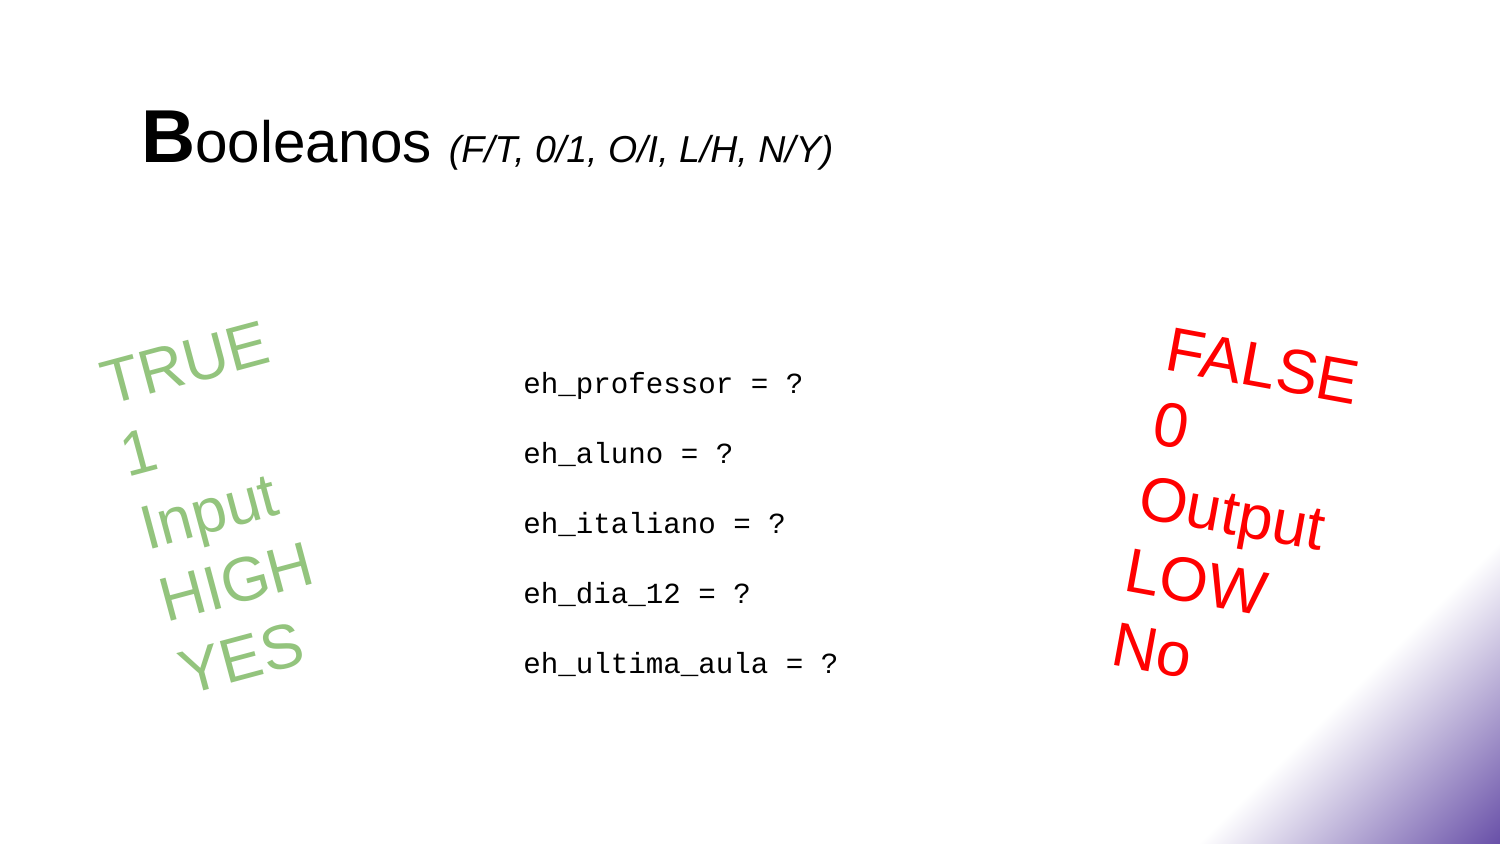

# Booleanos (F/T, 0/1, O/I, L/H, N/Y)
TRUE
1
Input
HIGH
YES
FALSE
0
Output
LOW
No
eh_professor = ?

eh_aluno = ?

eh_italiano = ?

eh_dia_12 = ?

eh_ultima_aula = ?